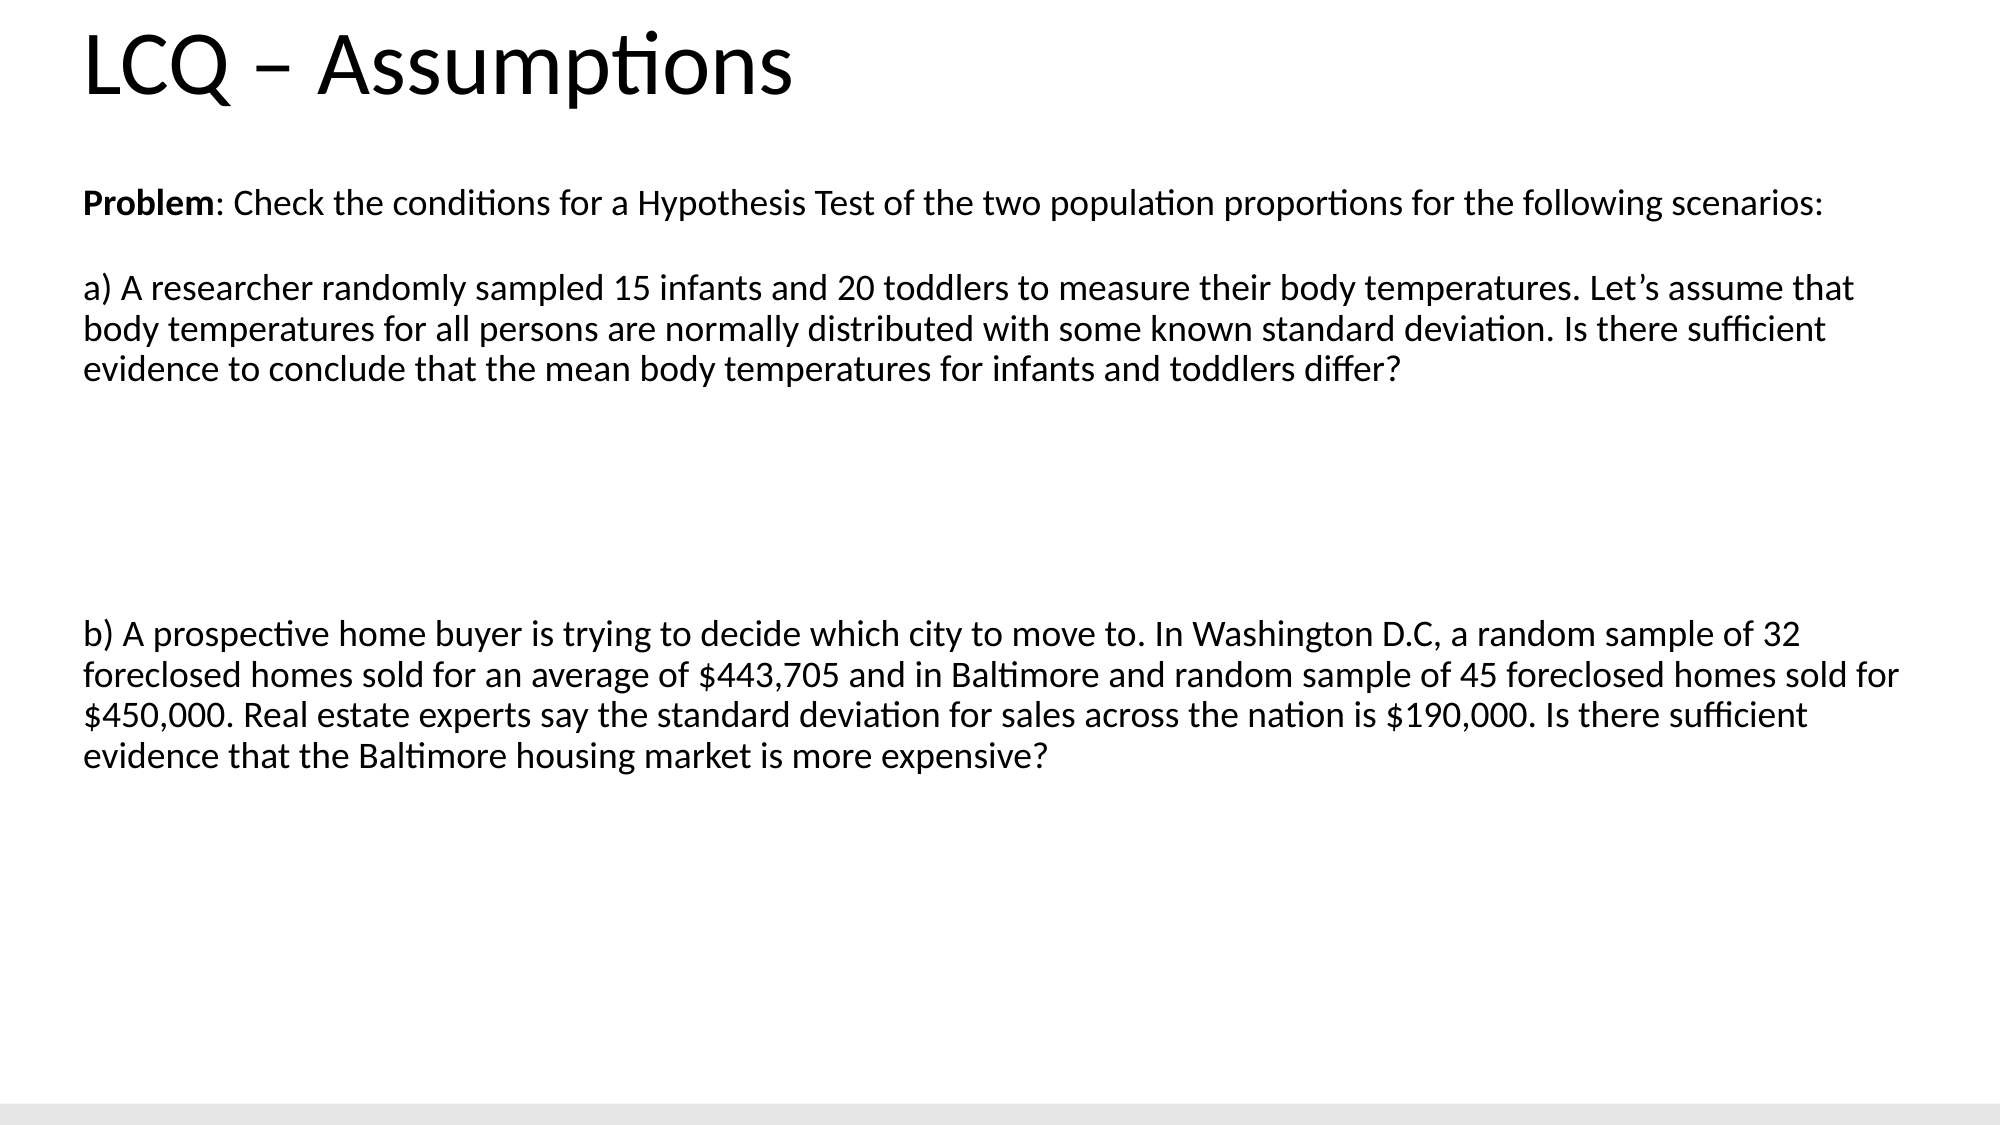

# LCQ – Assumptions
Problem: Check the conditions for a Hypothesis Test of the two population proportions for the following scenarios:

a) A researcher randomly sampled 15 infants and 20 toddlers to measure their body temperatures. Let’s assume that body temperatures for all persons are normally distributed with some known standard deviation. Is there sufficient evidence to conclude that the mean body temperatures for infants and toddlers differ?

b) A prospective home buyer is trying to decide which city to move to. In Washington D.C, a random sample of 32 foreclosed homes sold for an average of $443,705 and in Baltimore and random sample of 45 foreclosed homes sold for $450,000. Real estate experts say the standard deviation for sales across the nation is $190,000. Is there sufficient evidence that the Baltimore housing market is more expensive?